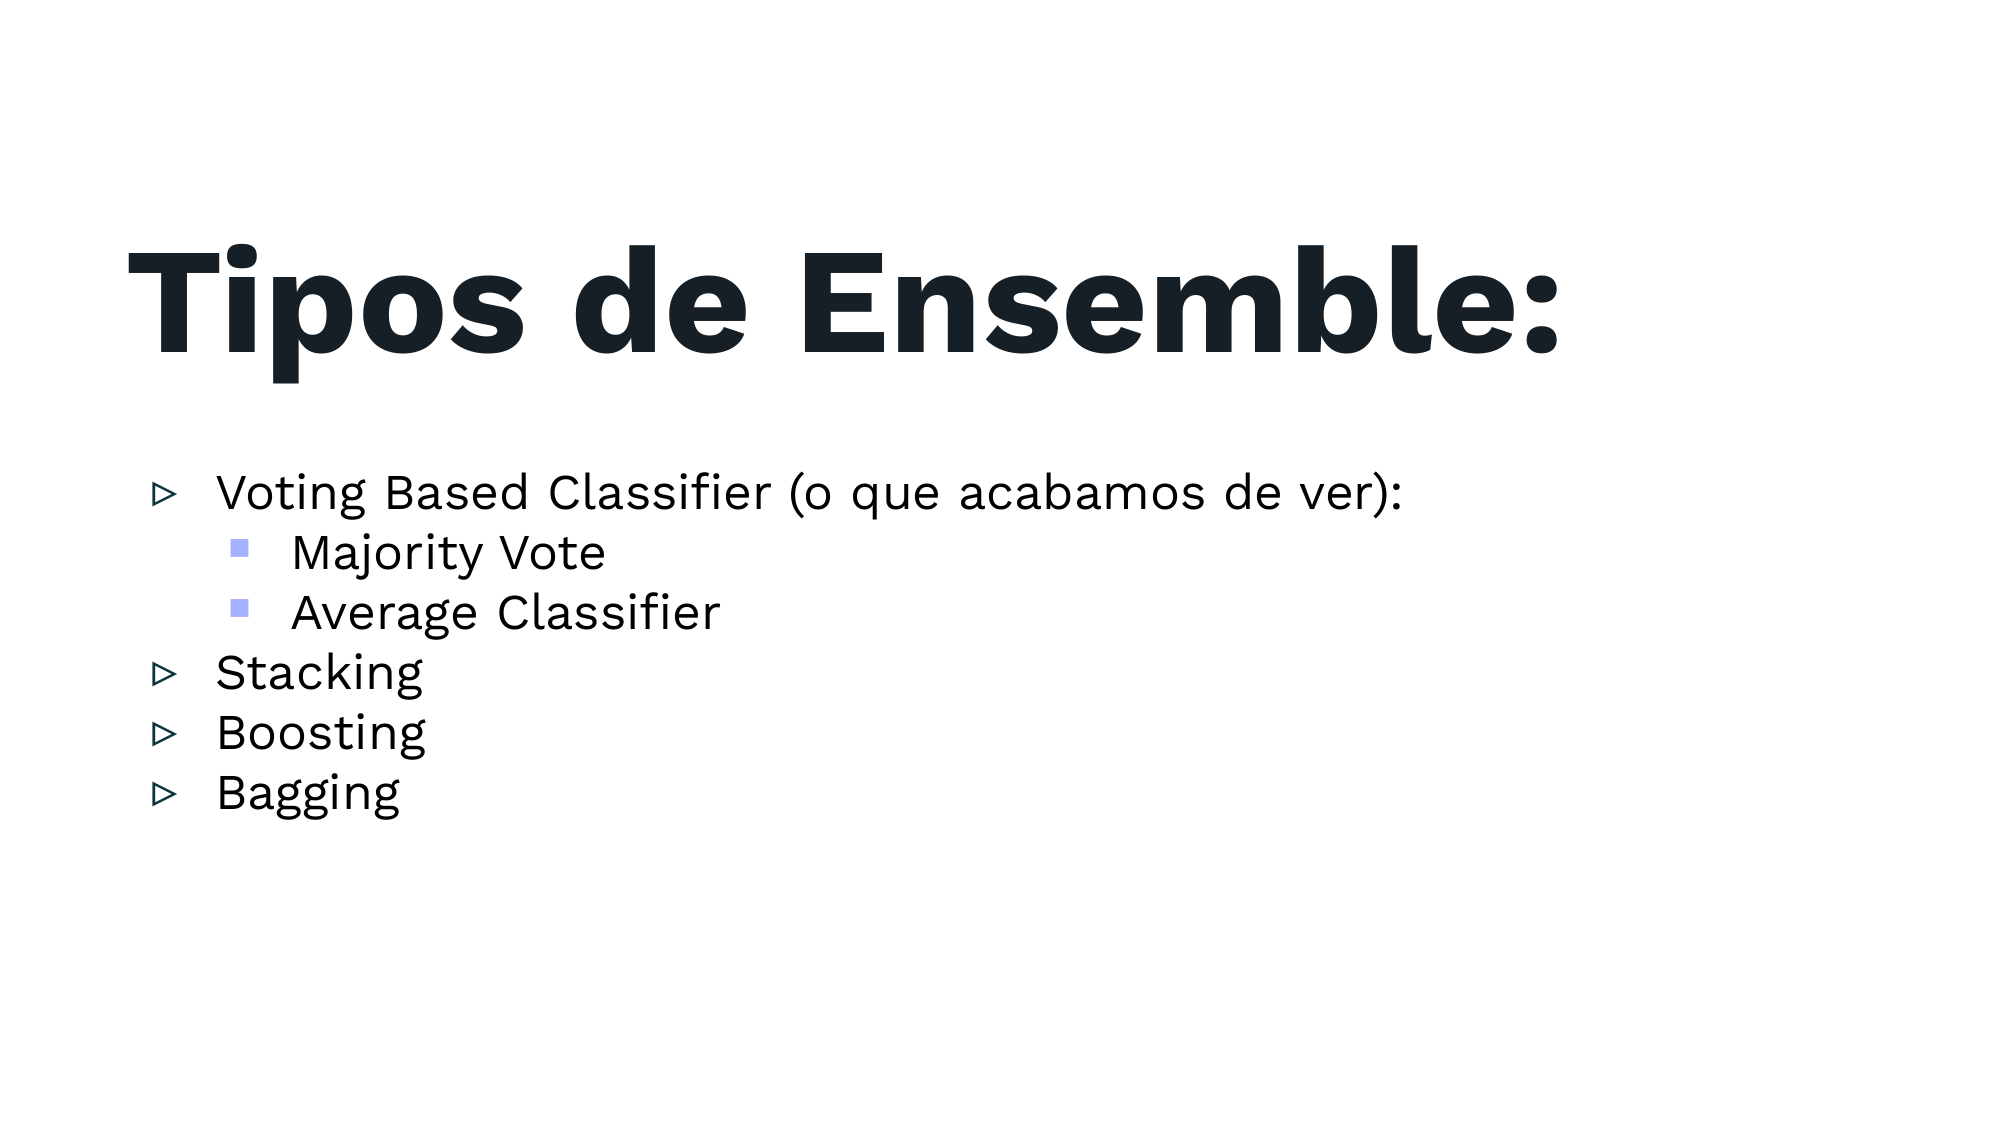

Tipos de Ensemble:

Voting Based Classifier (o que acabamos de ver):
Majority Vote
Average Classifier
Stacking
Boosting
Bagging